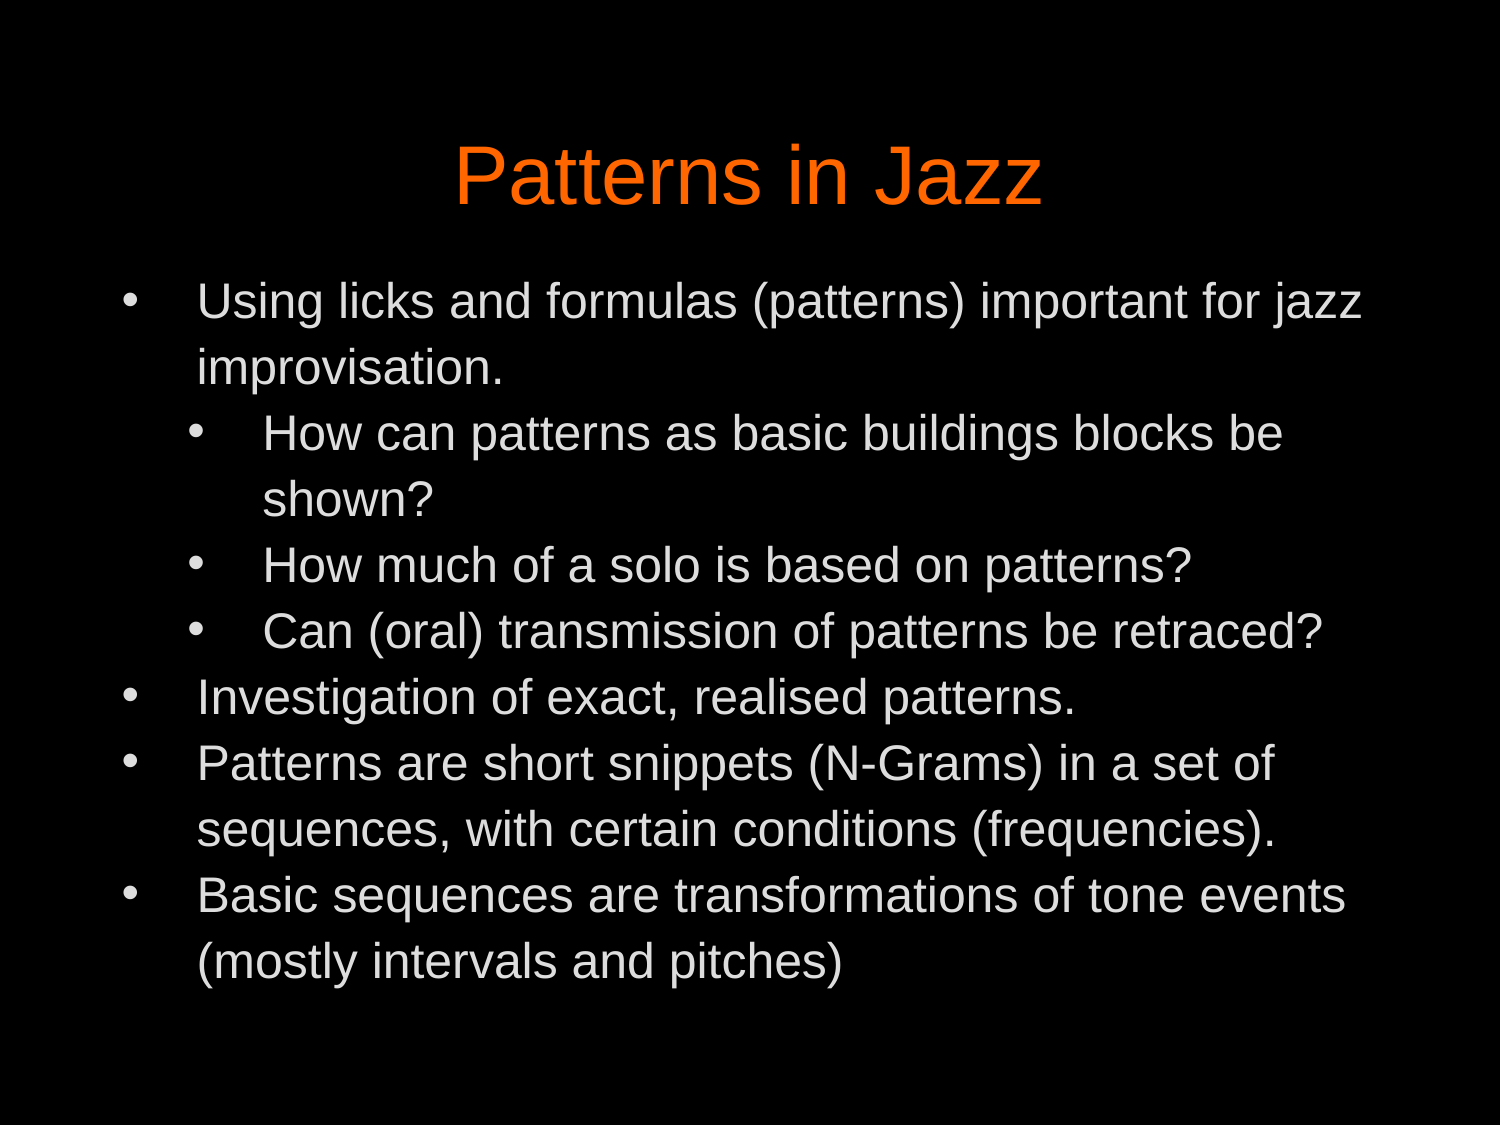

# Patterns in Jazz
Using licks and formulas (patterns) important for jazz improvisation.
How can patterns as basic buildings blocks be shown?
How much of a solo is based on patterns?
Can (oral) transmission of patterns be retraced?
Investigation of exact, realised patterns.
Patterns are short snippets (N-Grams) in a set of sequences, with certain conditions (frequencies).
Basic sequences are transformations of tone events (mostly intervals and pitches)